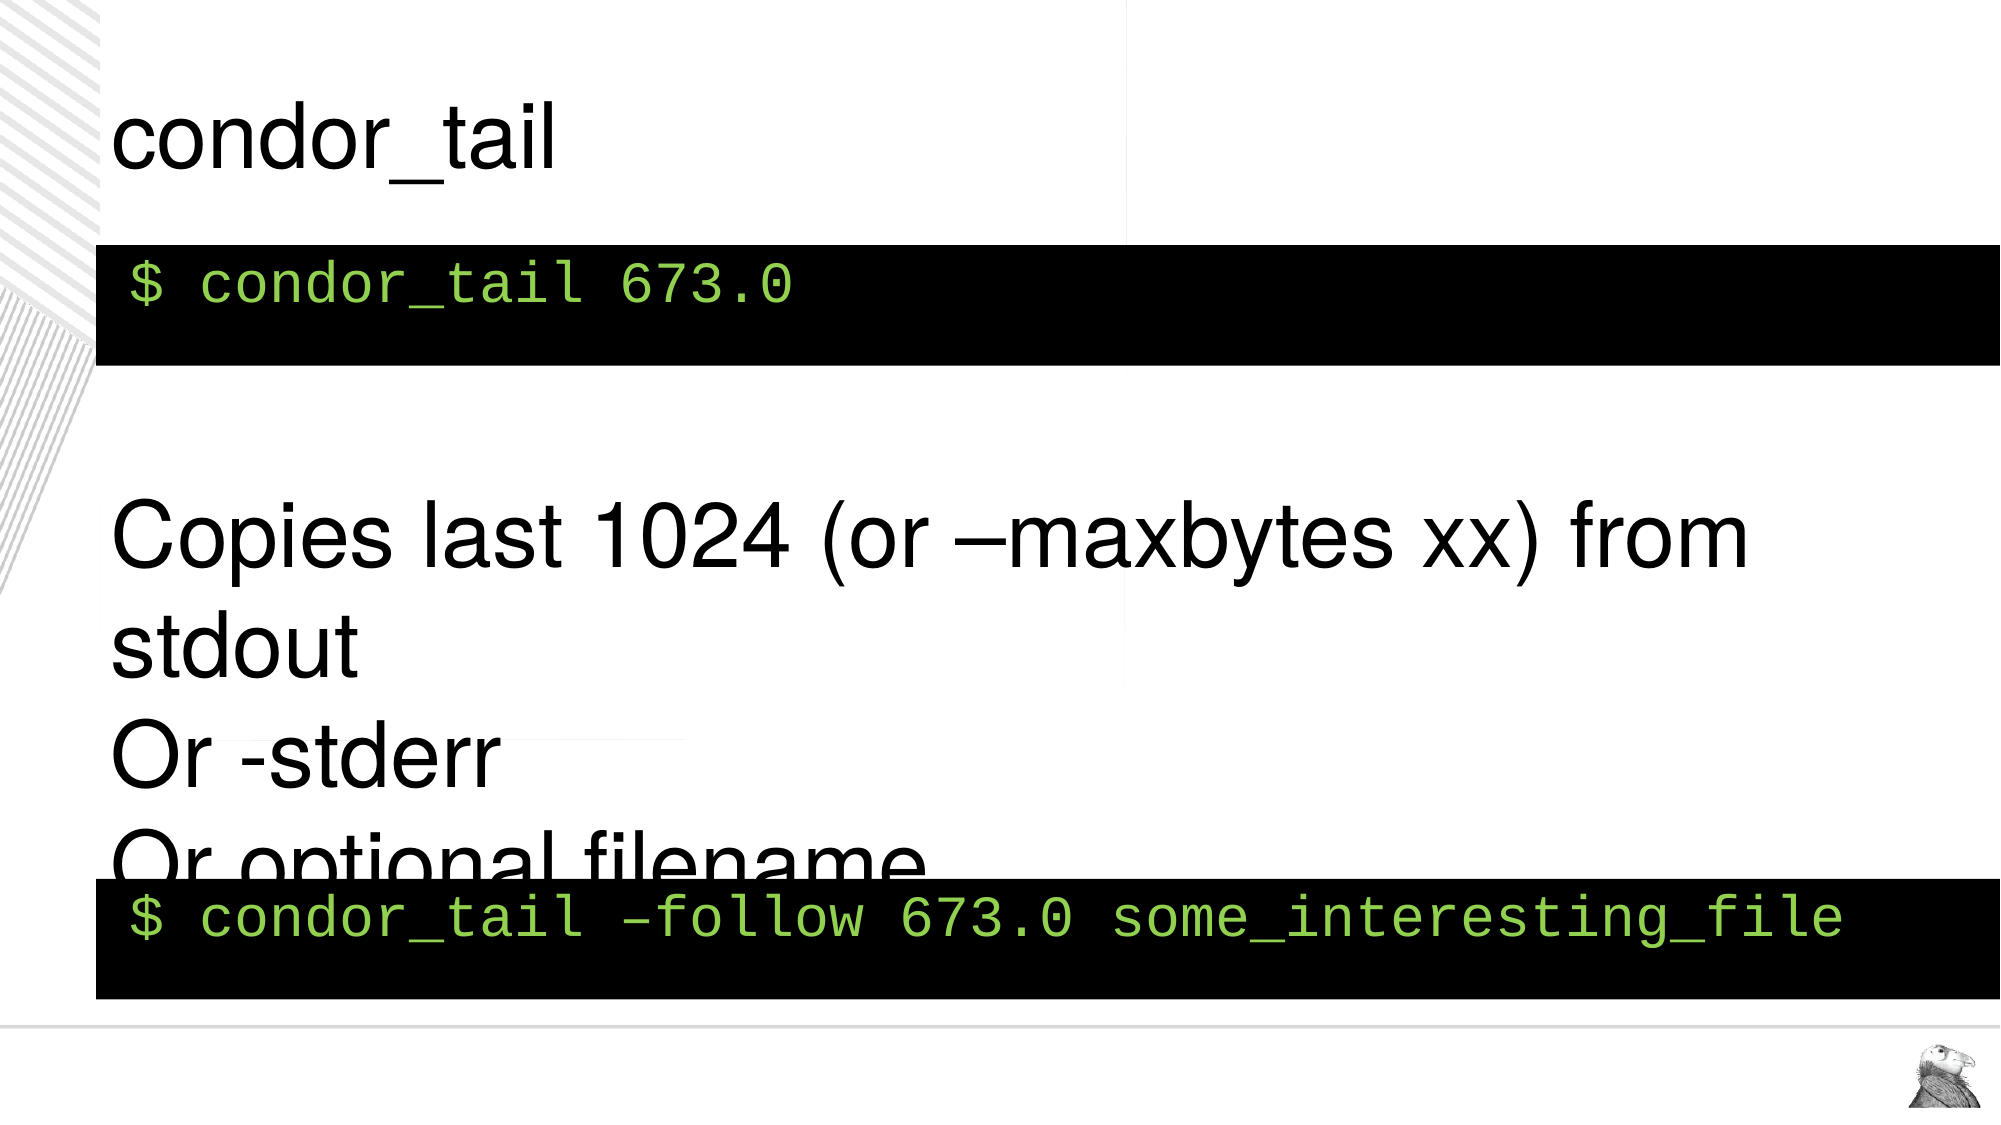

# condor_tail
$ condor_tail 673.0
Copies last 1024 (or –maxbytes xx) from stdout
Or -stderr
Or optional filename
$ condor_tail –follow 673.0 some_interesting_file